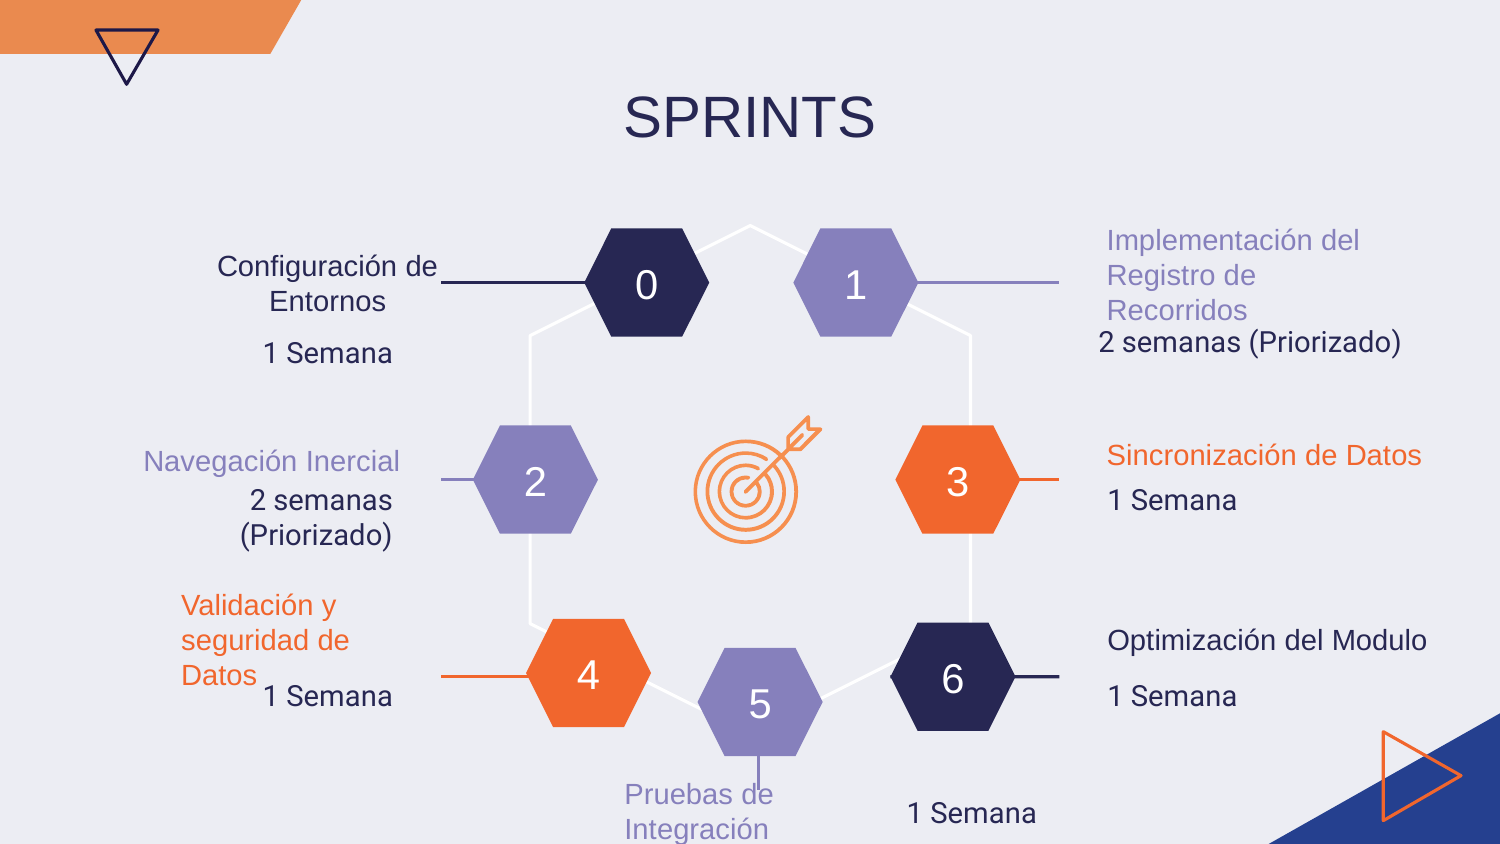

# SPRINTS
Implementación del Registro de Recorridos
0
1
Configuración de Entornos

2 semanas (Priorizado)
1 Semana

2
3
Sincronización de Datos
Navegación Inercial
2 semanas (Priorizado)
1 Semana
Validación y seguridad de Datos
Optimización del Modulo
4
6
5
1 Semana
1 Semana

Pruebas de Integración
1 Semana